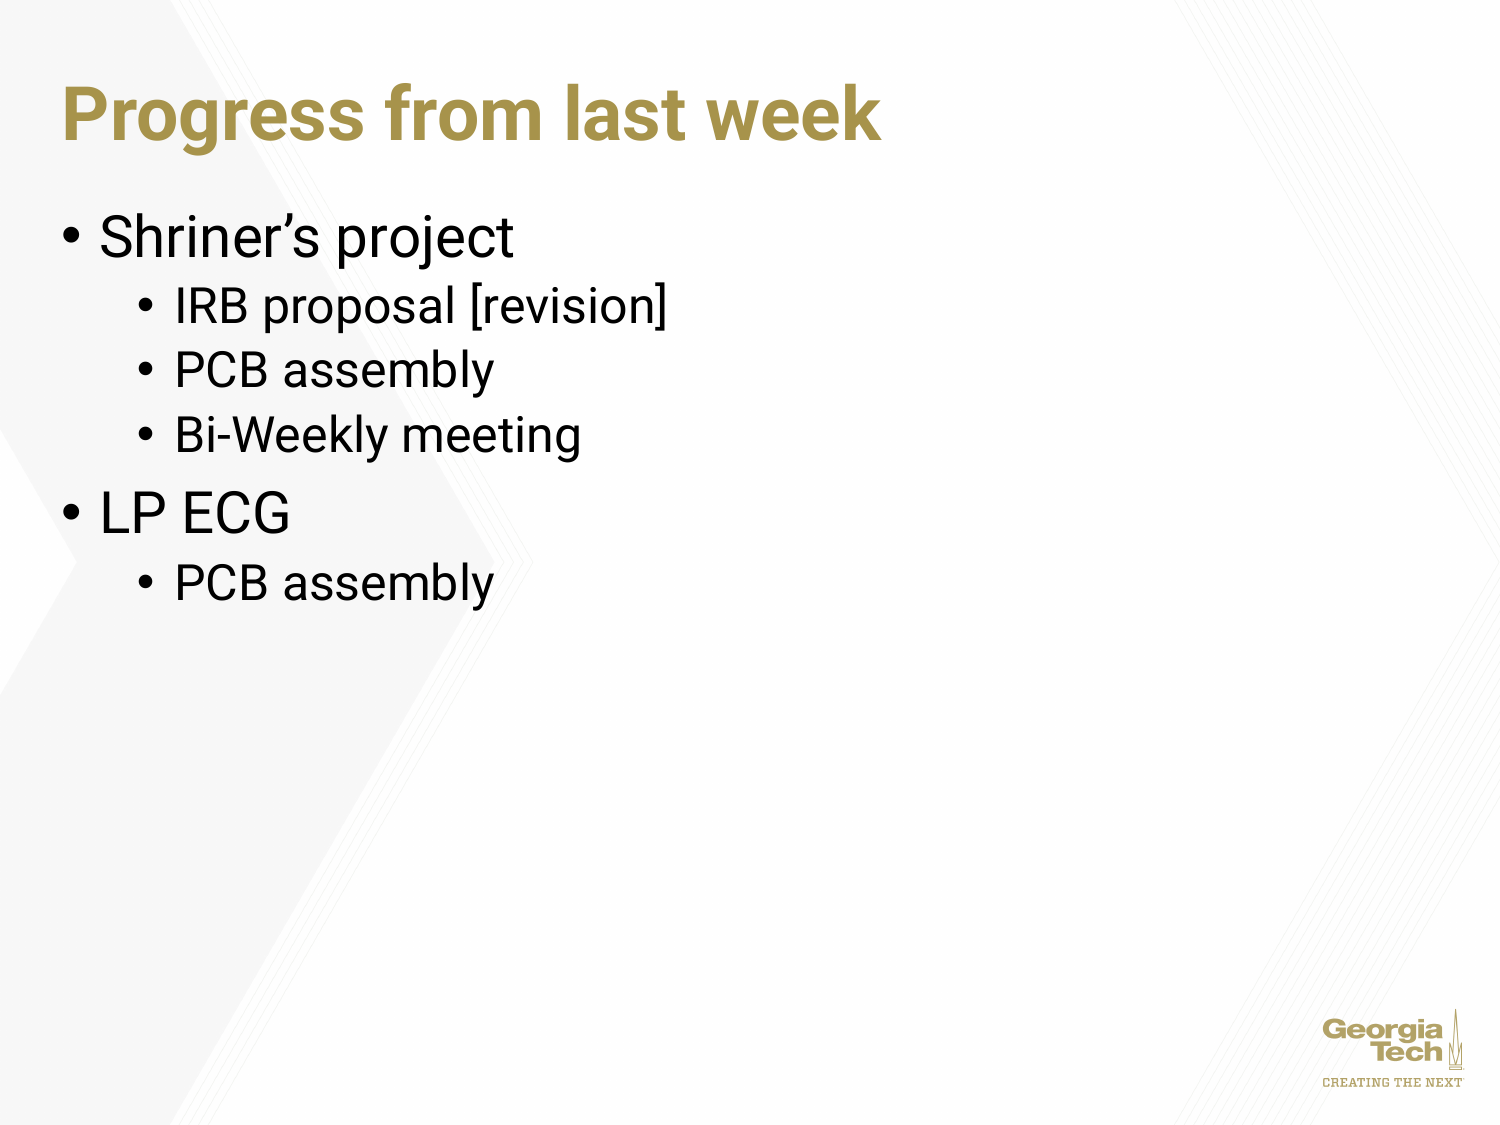

# Progress from last week
Shriner’s project
IRB proposal [revision]
PCB assembly
Bi-Weekly meeting
LP ECG
PCB assembly